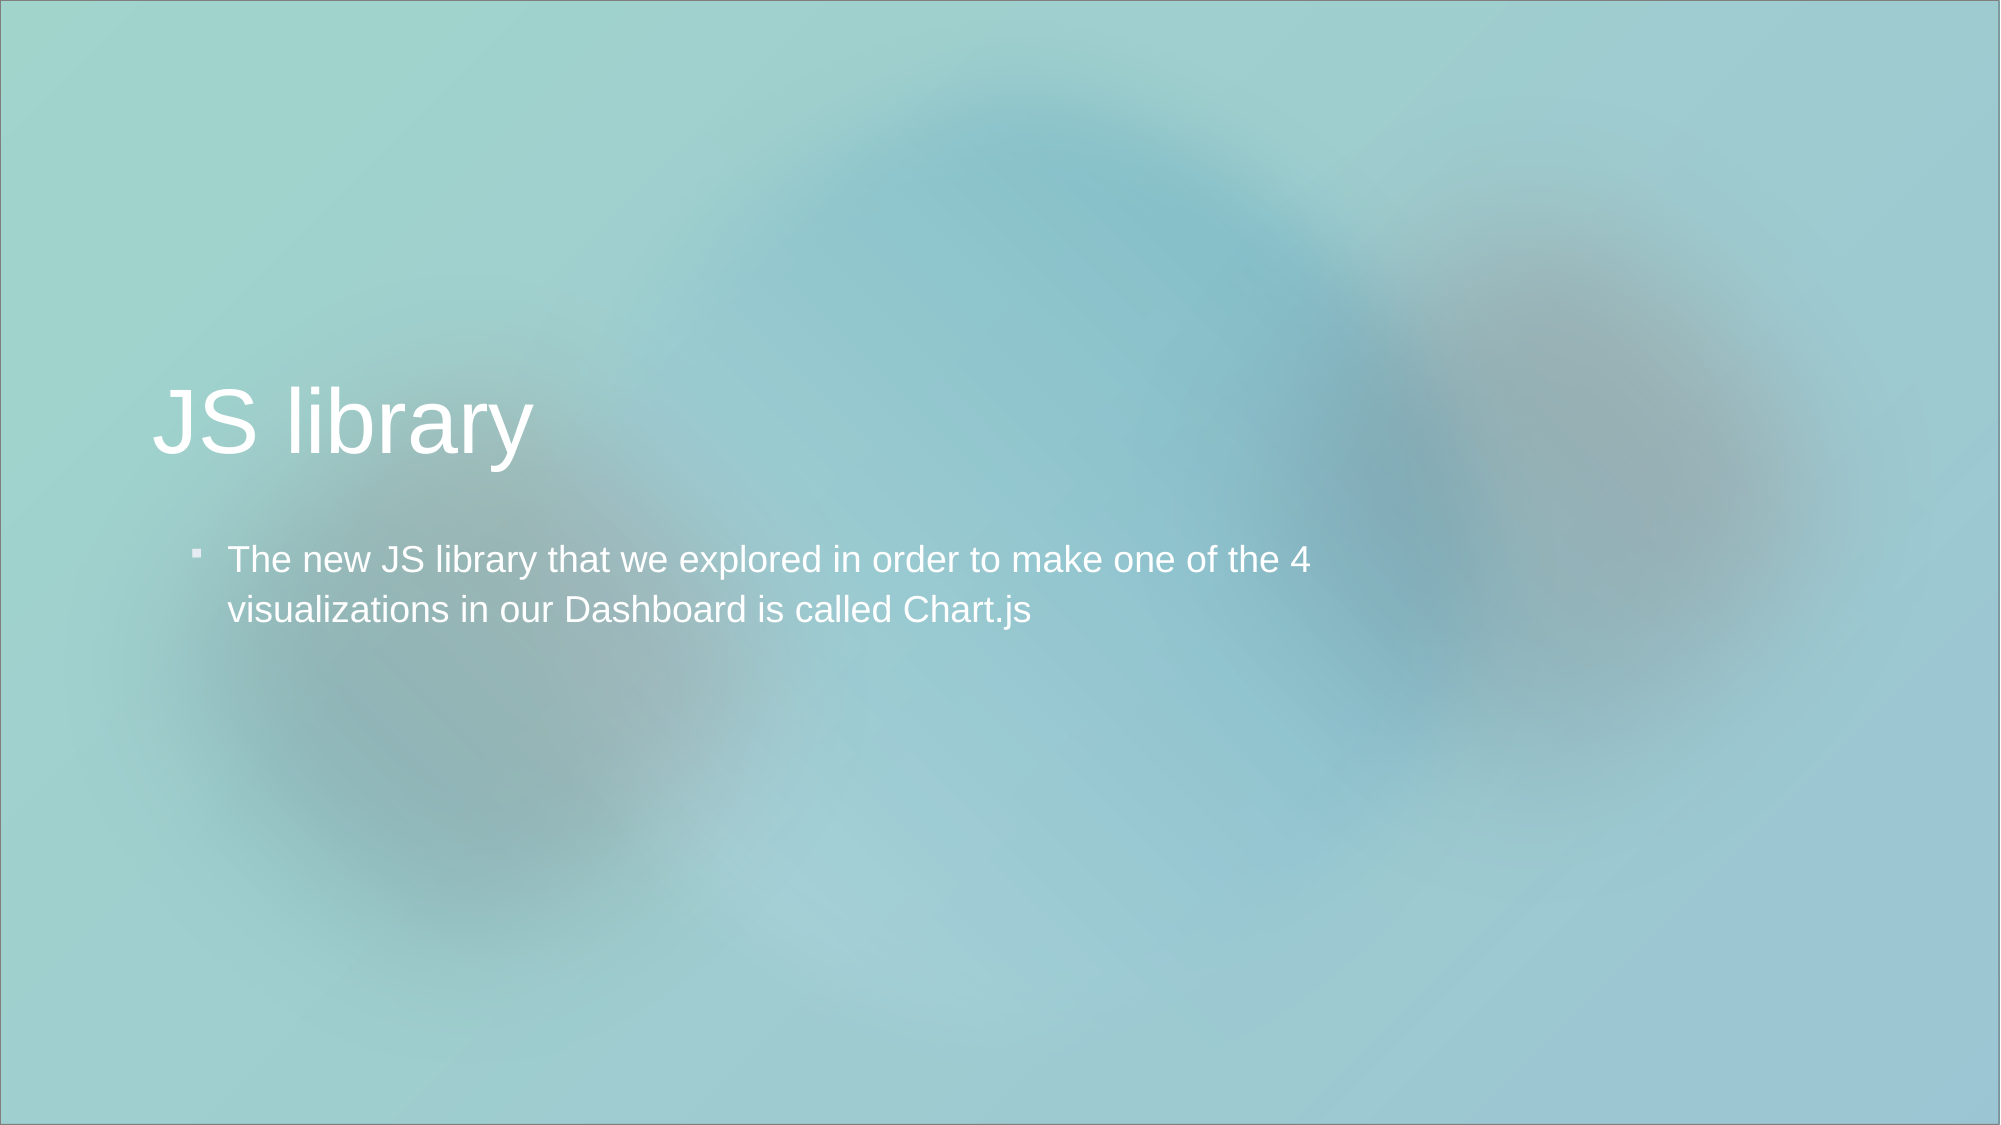

# JS library

The new JS library that we explored in order to make one of the 4 visualizations in our Dashboard is called Chart.js